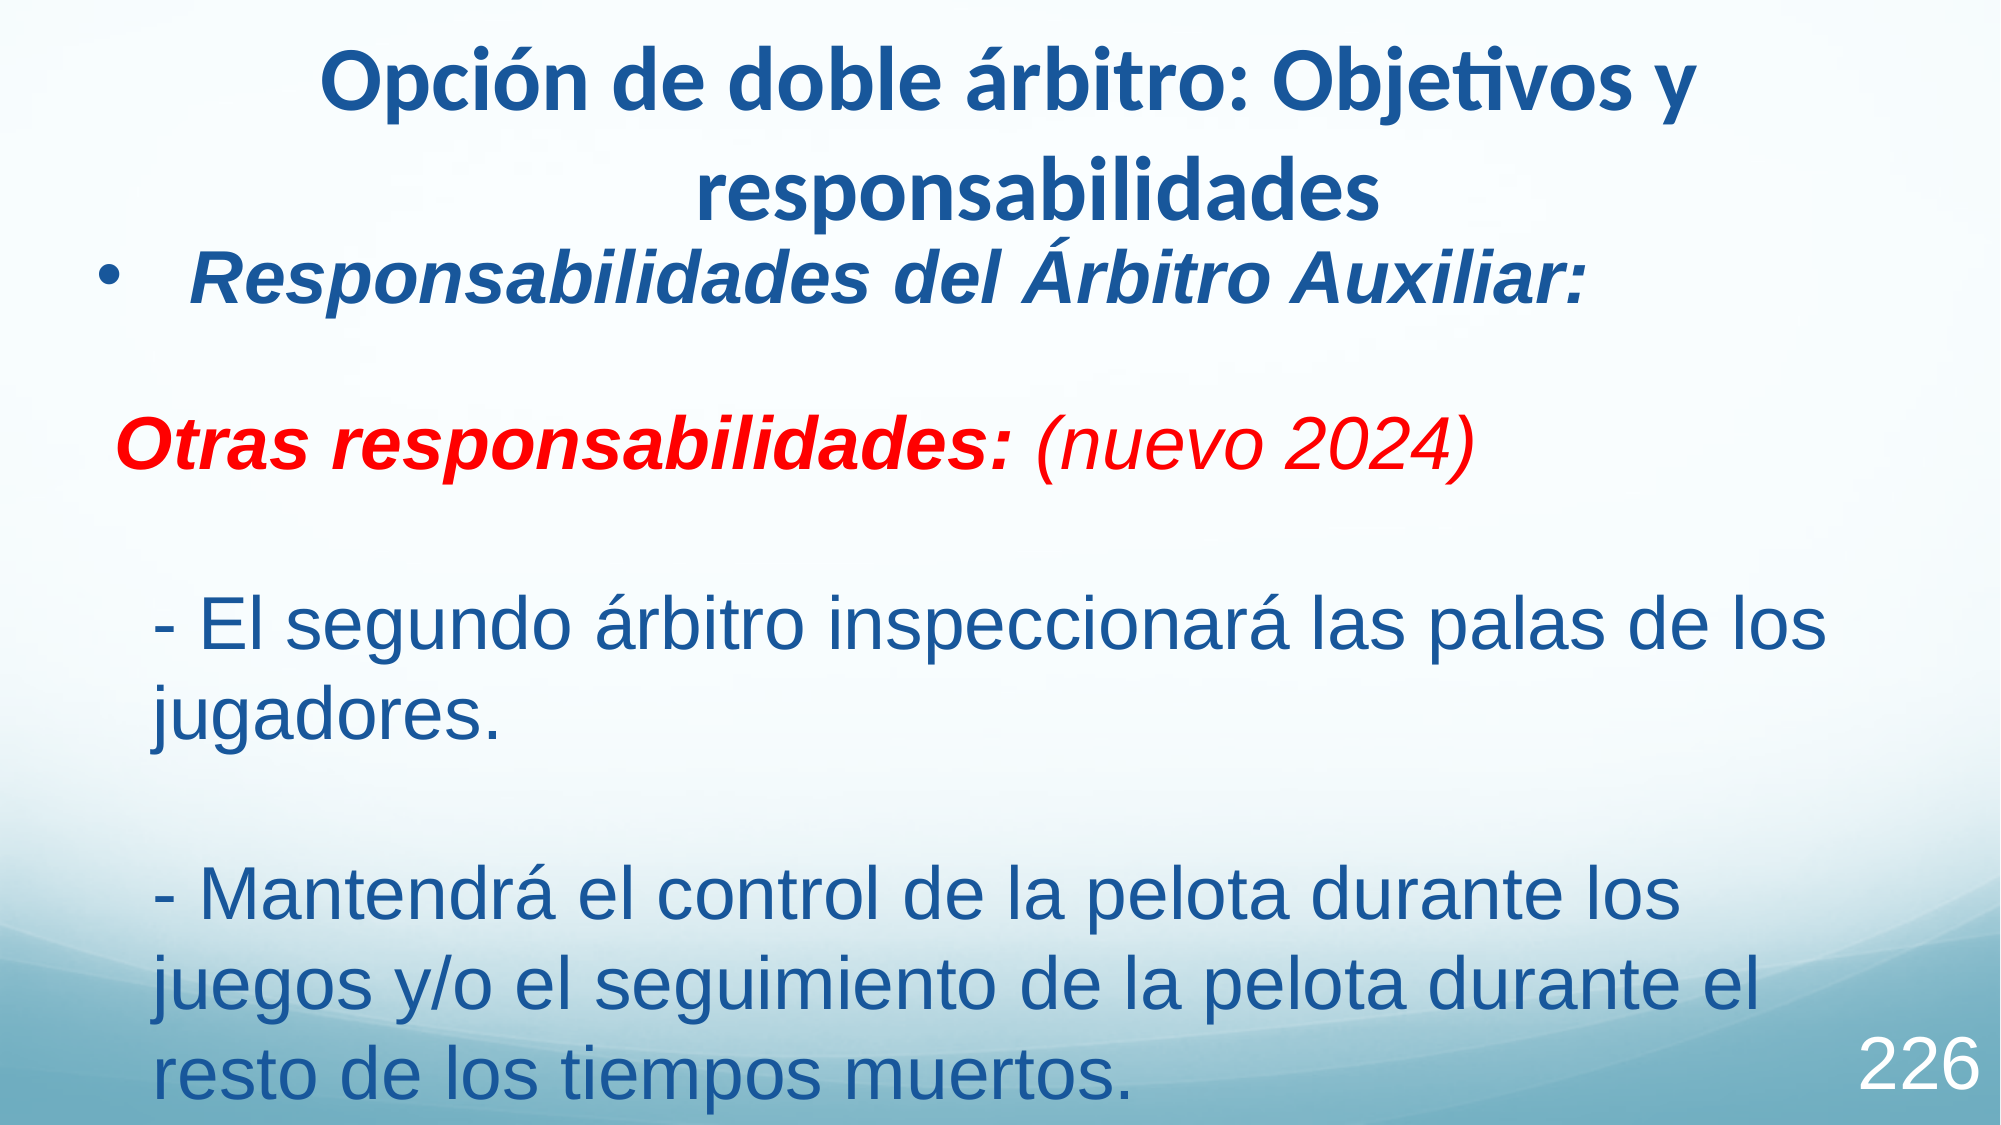

Opción de doble árbitro: Objetivos y responsabilidades
Responsabilidades del Árbitro Auxiliar:

Otras responsabilidades: (nuevo 2024)

- El segundo árbitro inspeccionará las palas de los jugadores.

- Mantendrá el control de la pelota durante los juegos y/o el seguimiento de la pelota durante el resto de los tiempos muertos.
226